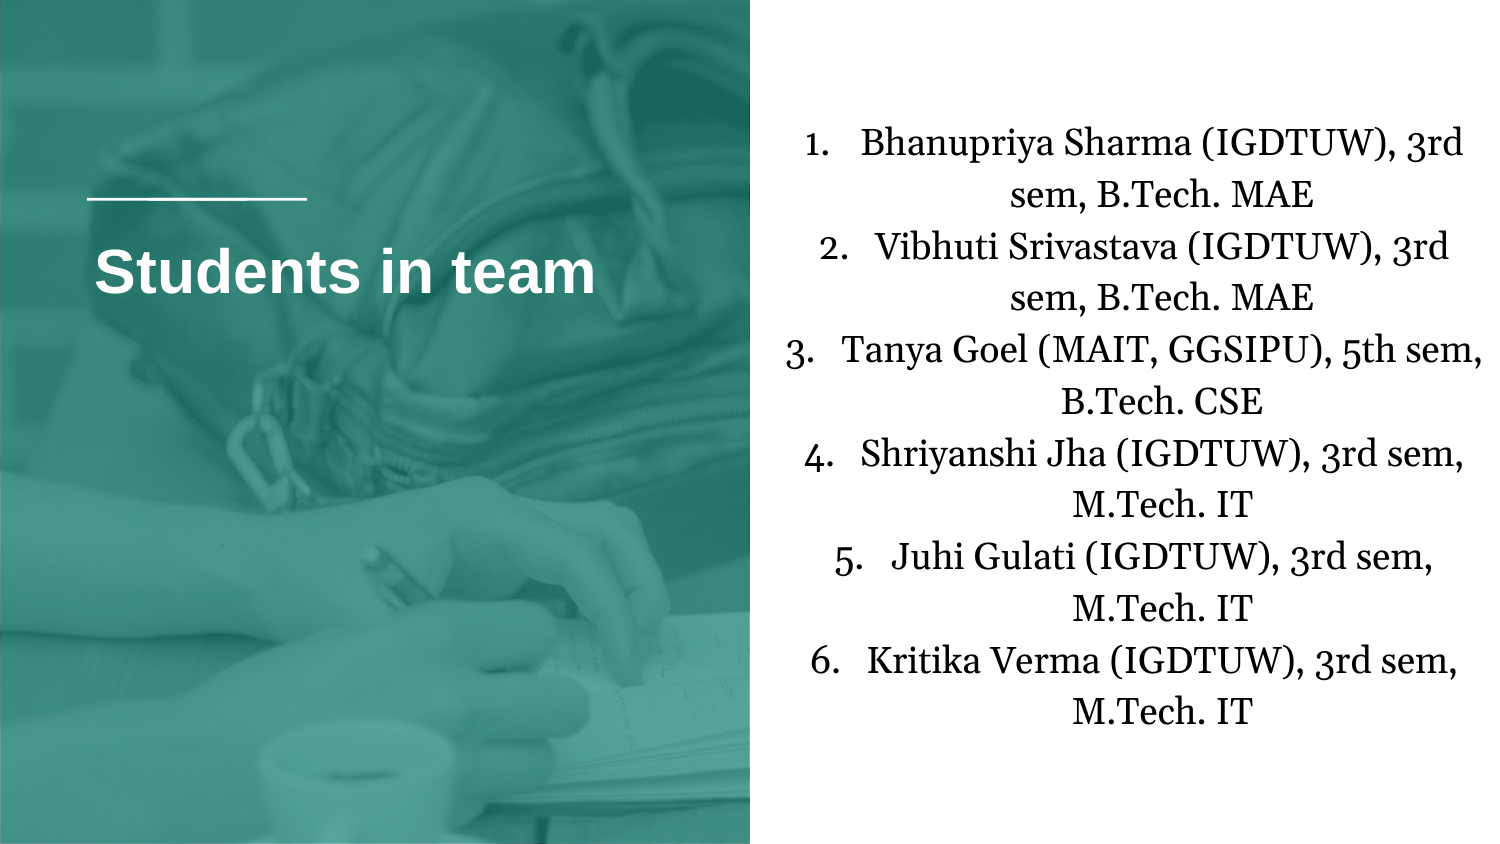

Bhanupriya Sharma (IGDTUW), 3rd sem, B.Tech. MAE
Vibhuti Srivastava (IGDTUW), 3rd sem, B.Tech. MAE
Tanya Goel (MAIT, GGSIPU), 5th sem, B.Tech. CSE
Shriyanshi Jha (IGDTUW), 3rd sem, M.Tech. IT
Juhi Gulati (IGDTUW), 3rd sem, M.Tech. IT
Kritika Verma (IGDTUW), 3rd sem, M.Tech. IT
# Students in team